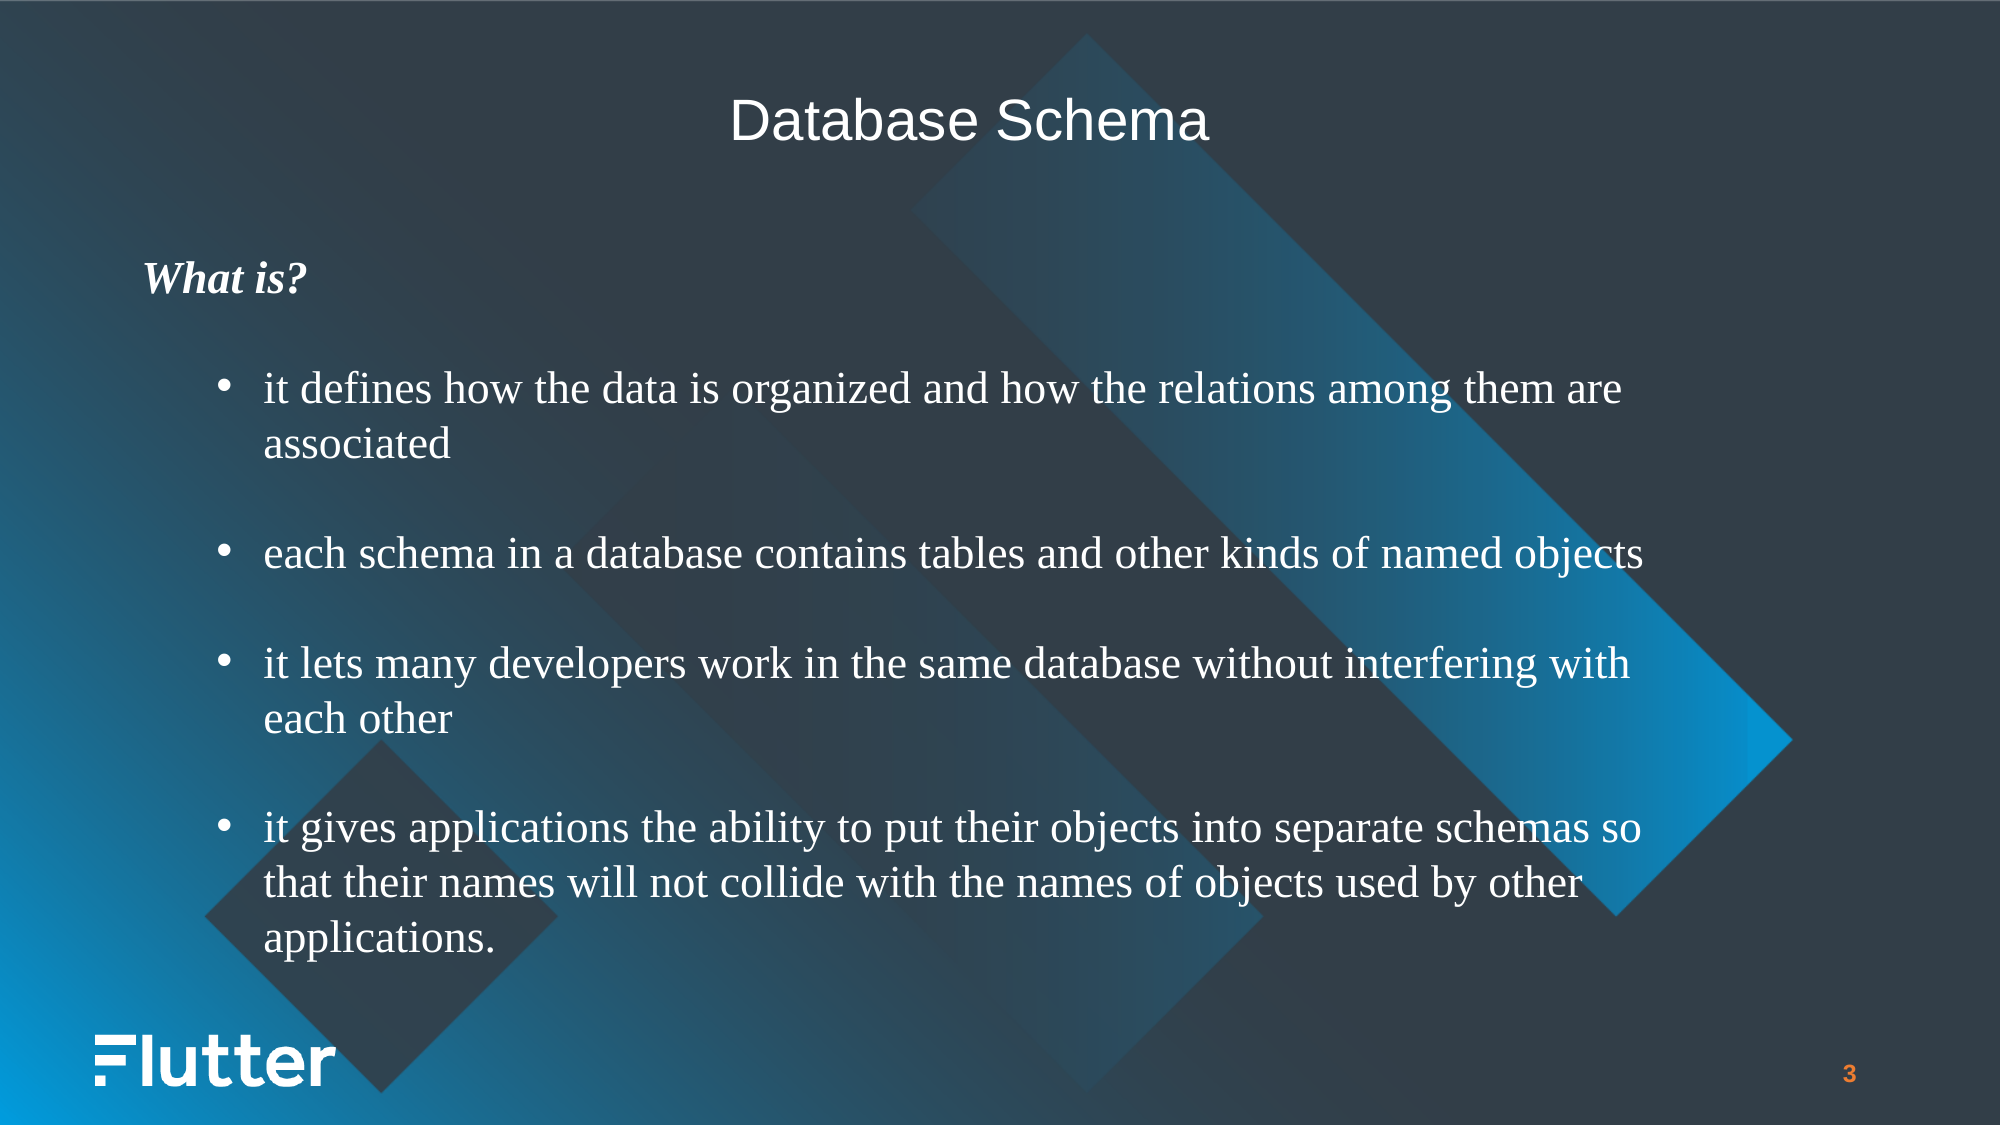

Database Schema
What is?

it defines how the data is organized and how the relations among them are associated

each schema in a database contains tables and other kinds of named objects

it lets many developers work in the same database without interfering with each other

it gives applications the ability to put their objects into separate schemas so that their names will not collide with the names of objects used by other applications.